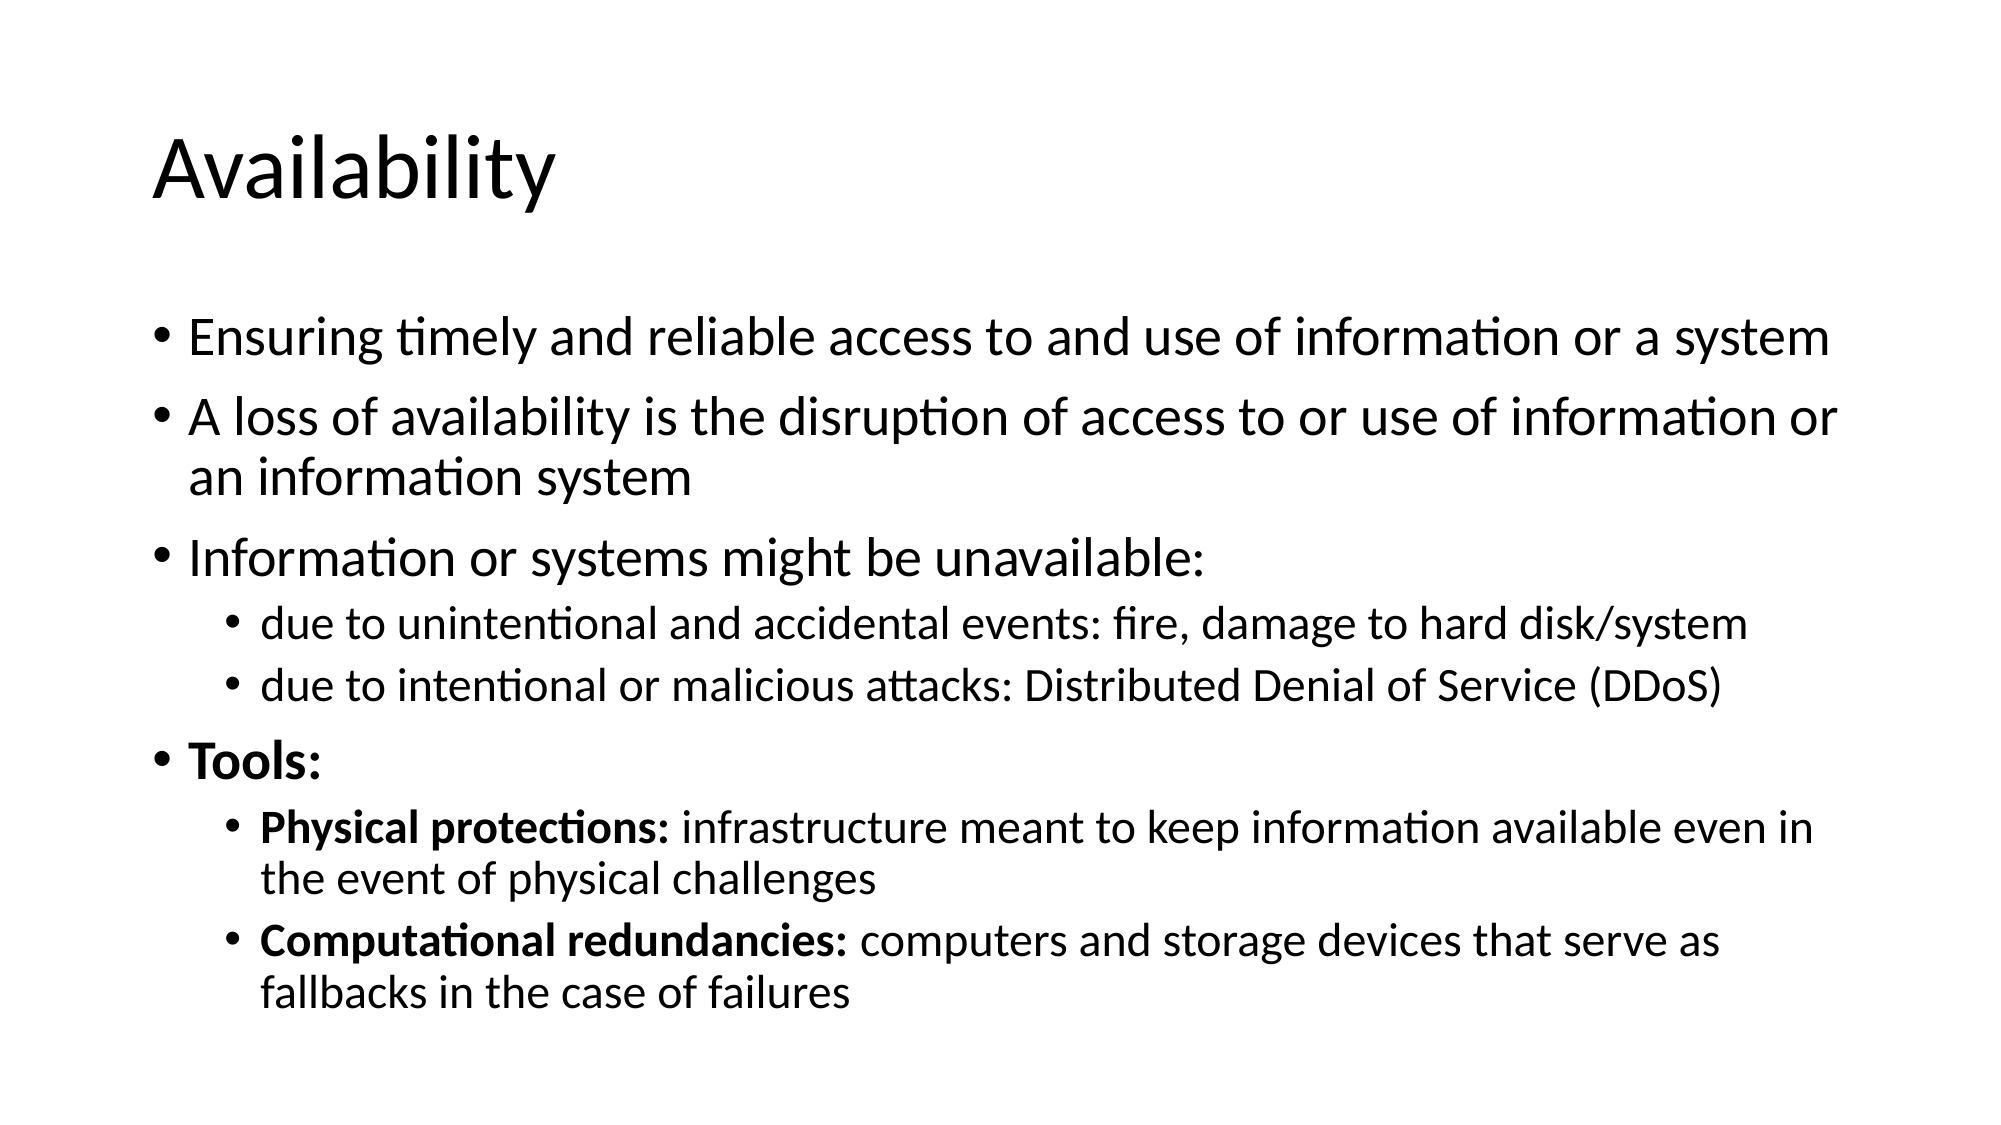

# Availability
Ensuring timely and reliable access to and use of information or a system
A loss of availability is the disruption of access to or use of information or an information system
Information or systems might be unavailable:
due to unintentional and accidental events: fire, damage to hard disk/system
due to intentional or malicious attacks: Distributed Denial of Service (DDoS)
Tools:
Physical protections: infrastructure meant to keep information available even in the event of physical challenges
Computational redundancies: computers and storage devices that serve as fallbacks in the case of failures